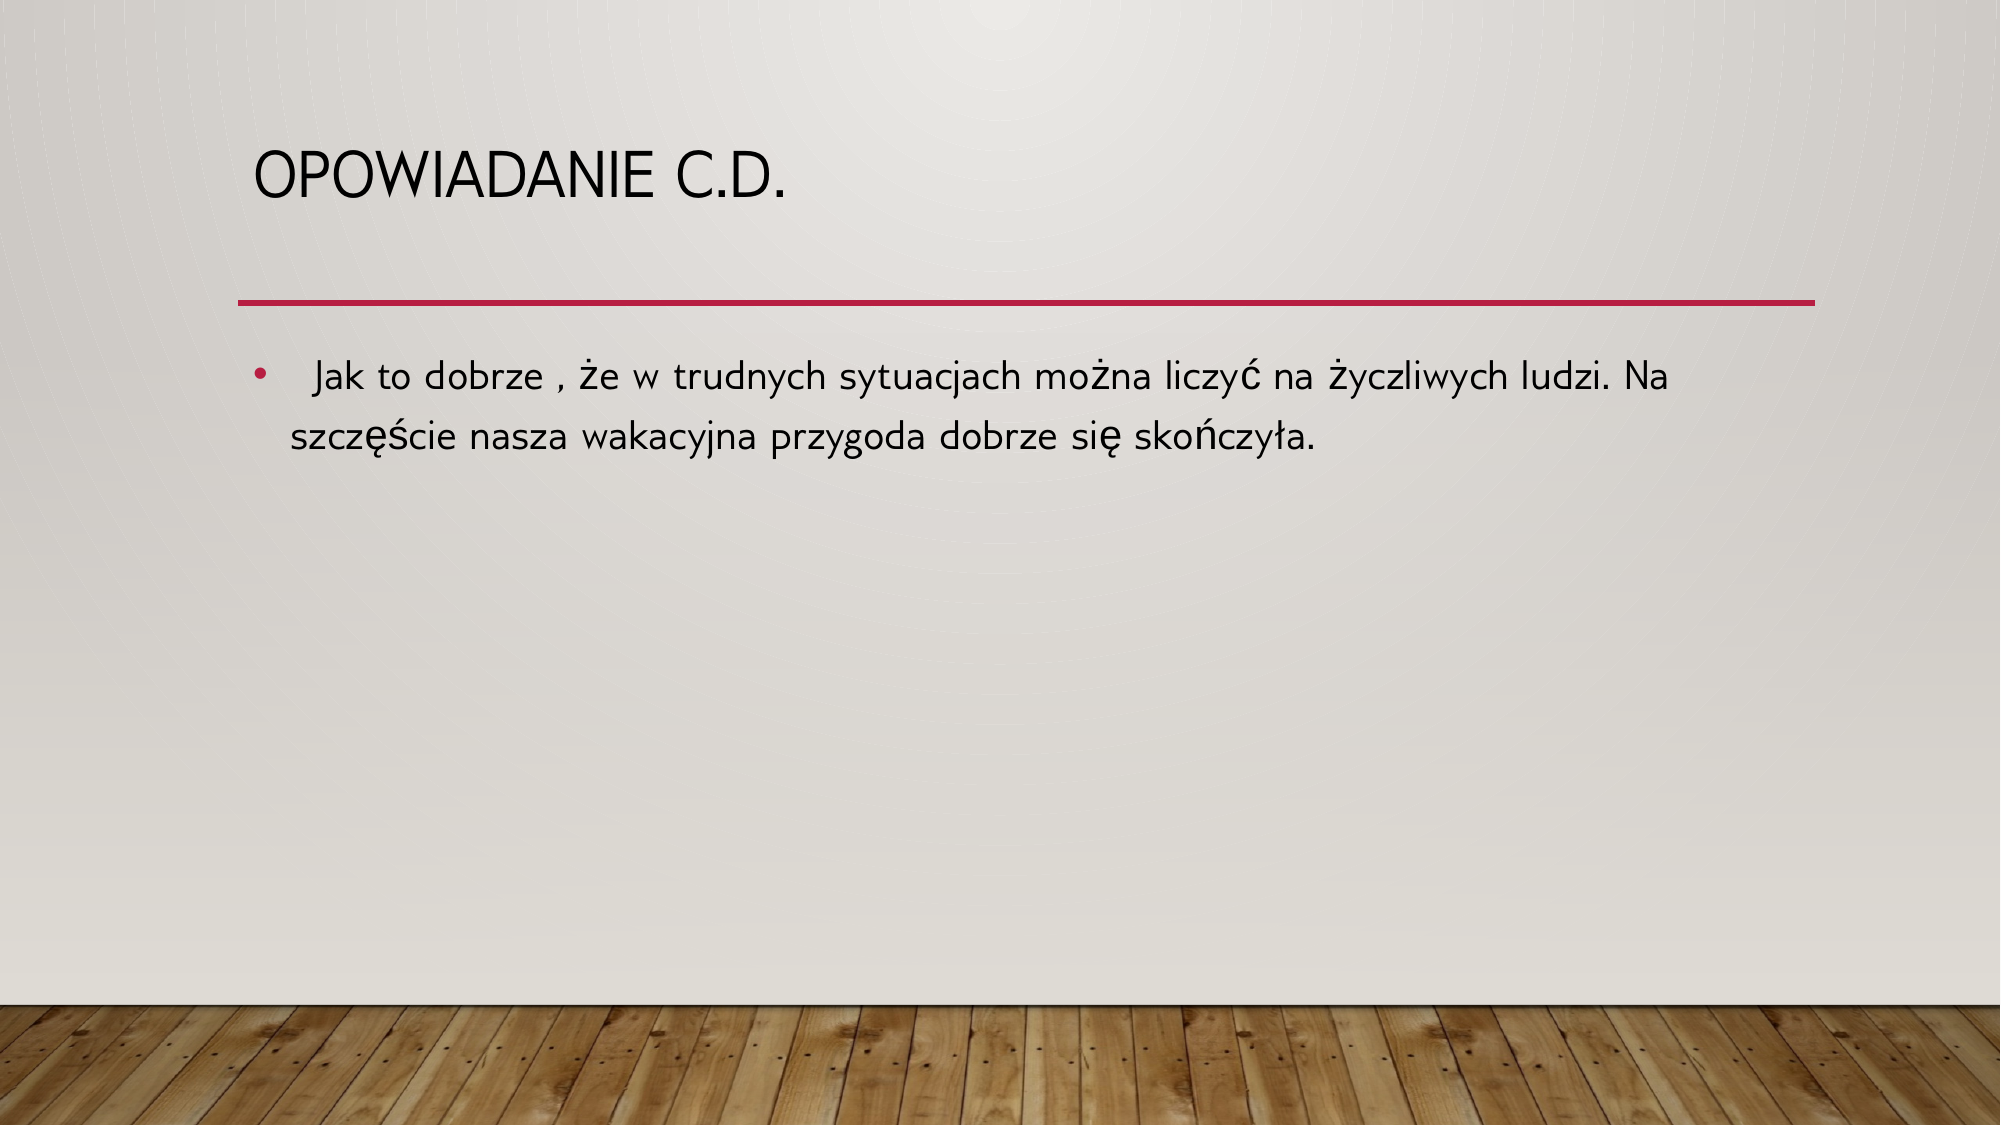

# Opowiadanie c.d.
  Jak to dobrze , że w trudnych sytuacjach można liczyć na życzliwych ludzi. Na szczęście nasza wakacyjna przygoda dobrze się skończyła.